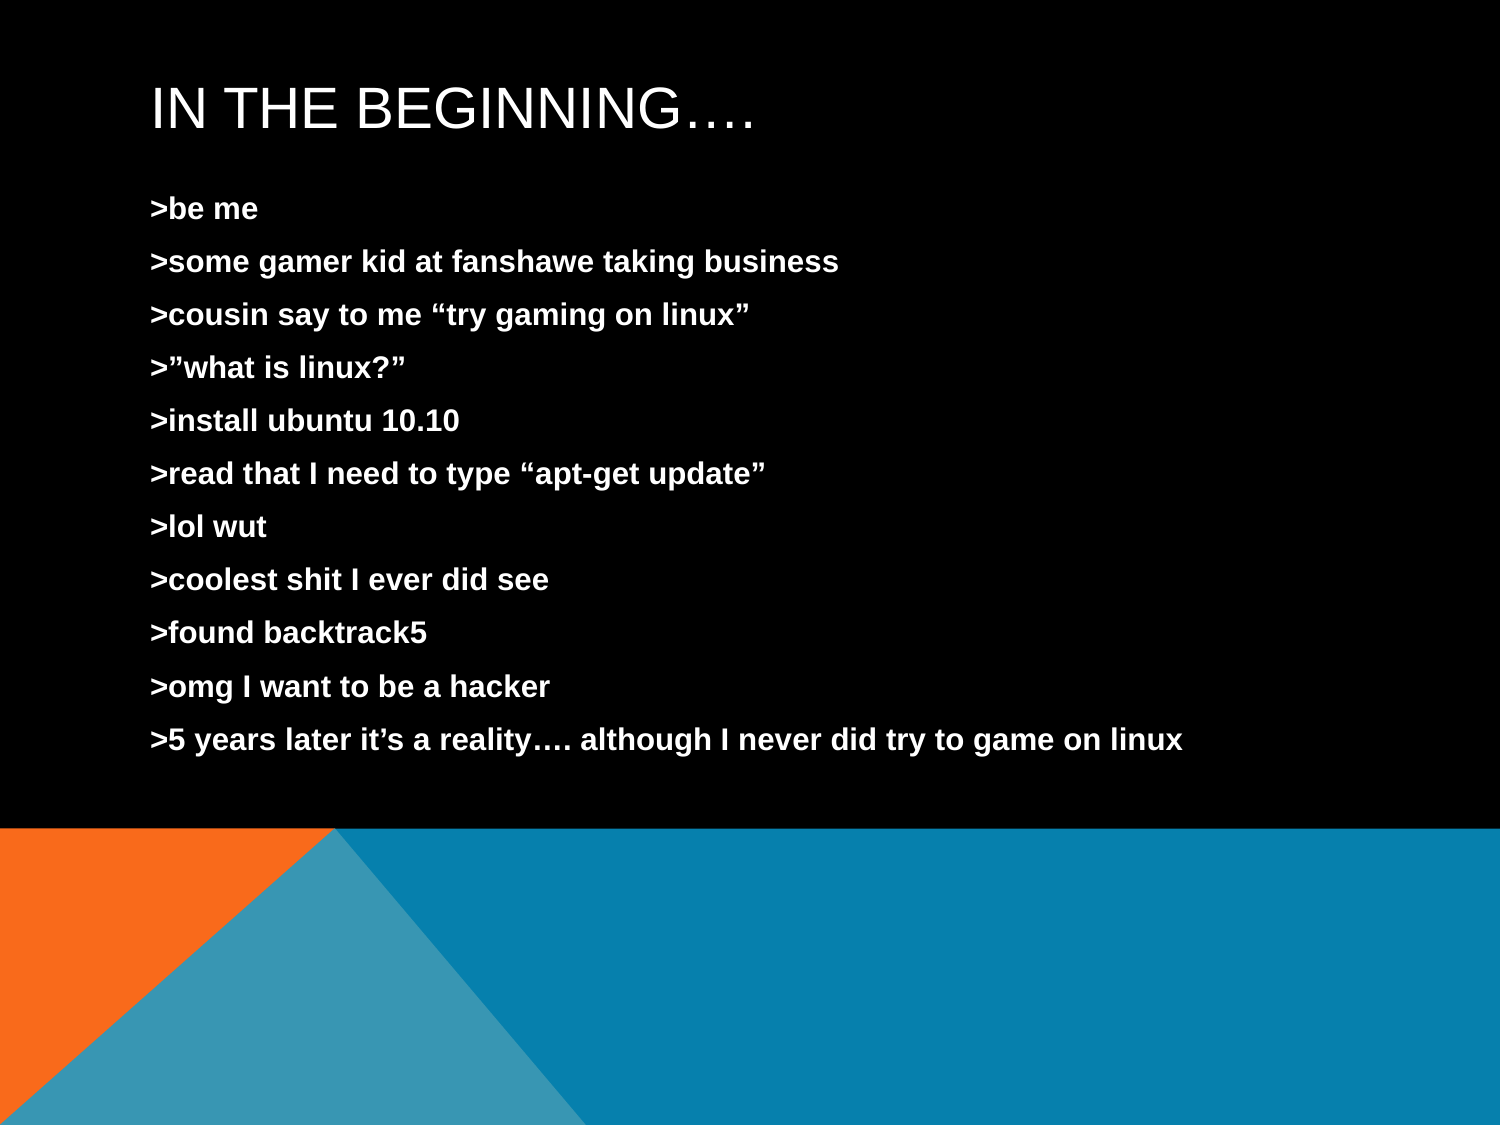

# In the beginning….
>be me
>some gamer kid at fanshawe taking business
>cousin say to me “try gaming on linux”
>”what is linux?”
>install ubuntu 10.10
>read that I need to type “apt-get update”
>lol wut
>coolest shit I ever did see
>found backtrack5
>omg I want to be a hacker
>5 years later it’s a reality…. although I never did try to game on linux